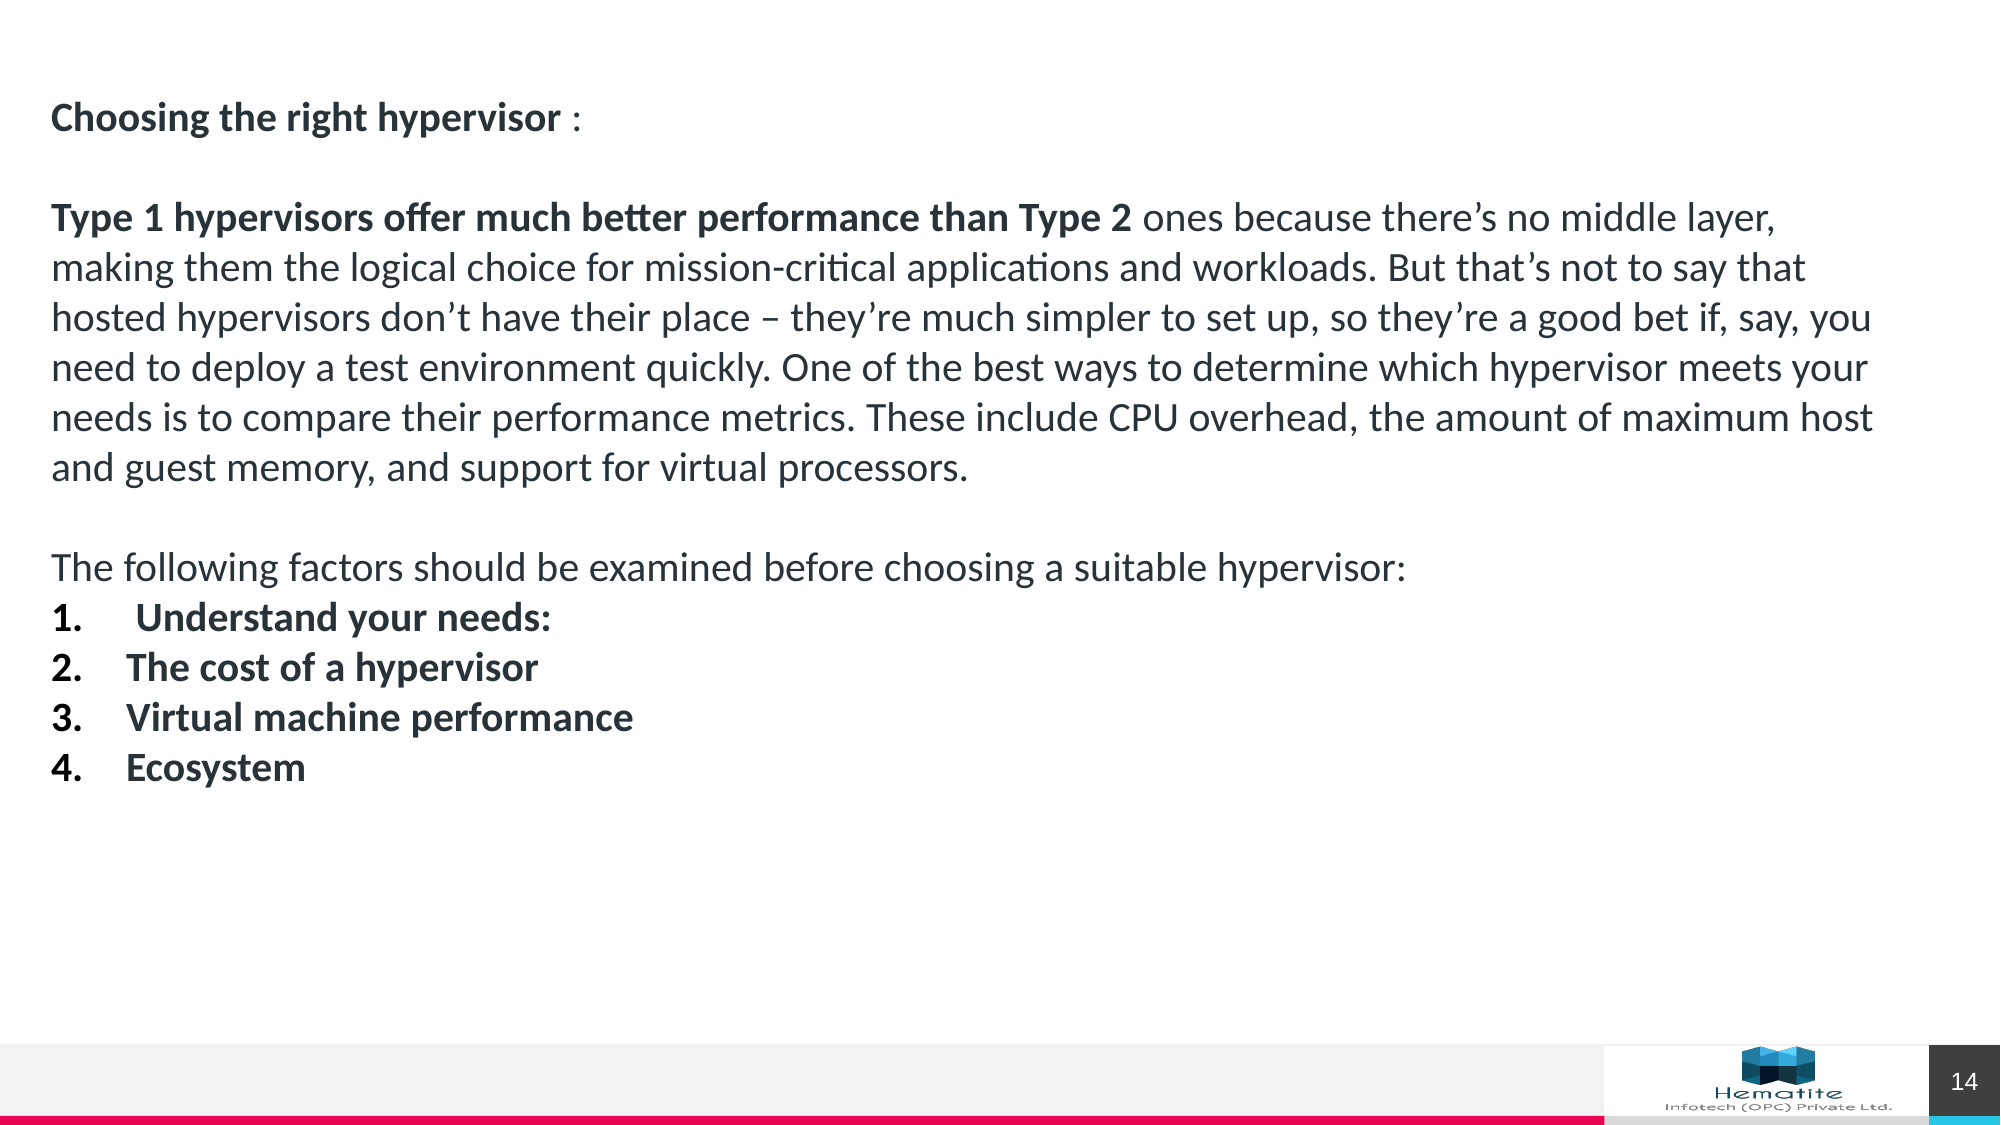

Choosing the right hypervisor :

Type 1 hypervisors offer much better performance than Type 2 ones because there’s no middle layer, making them the logical choice for mission-critical applications and workloads. But that’s not to say that hosted hypervisors don’t have their place – they’re much simpler to set up, so they’re a good bet if, say, you need to deploy a test environment quickly. One of the best ways to determine which hypervisor meets your needs is to compare their performance metrics. These include CPU overhead, the amount of maximum host and guest memory, and support for virtual processors.

The following factors should be examined before choosing a suitable hypervisor:
Understand your needs:
The cost of a hypervisor
Virtual machine performance
Ecosystem
14